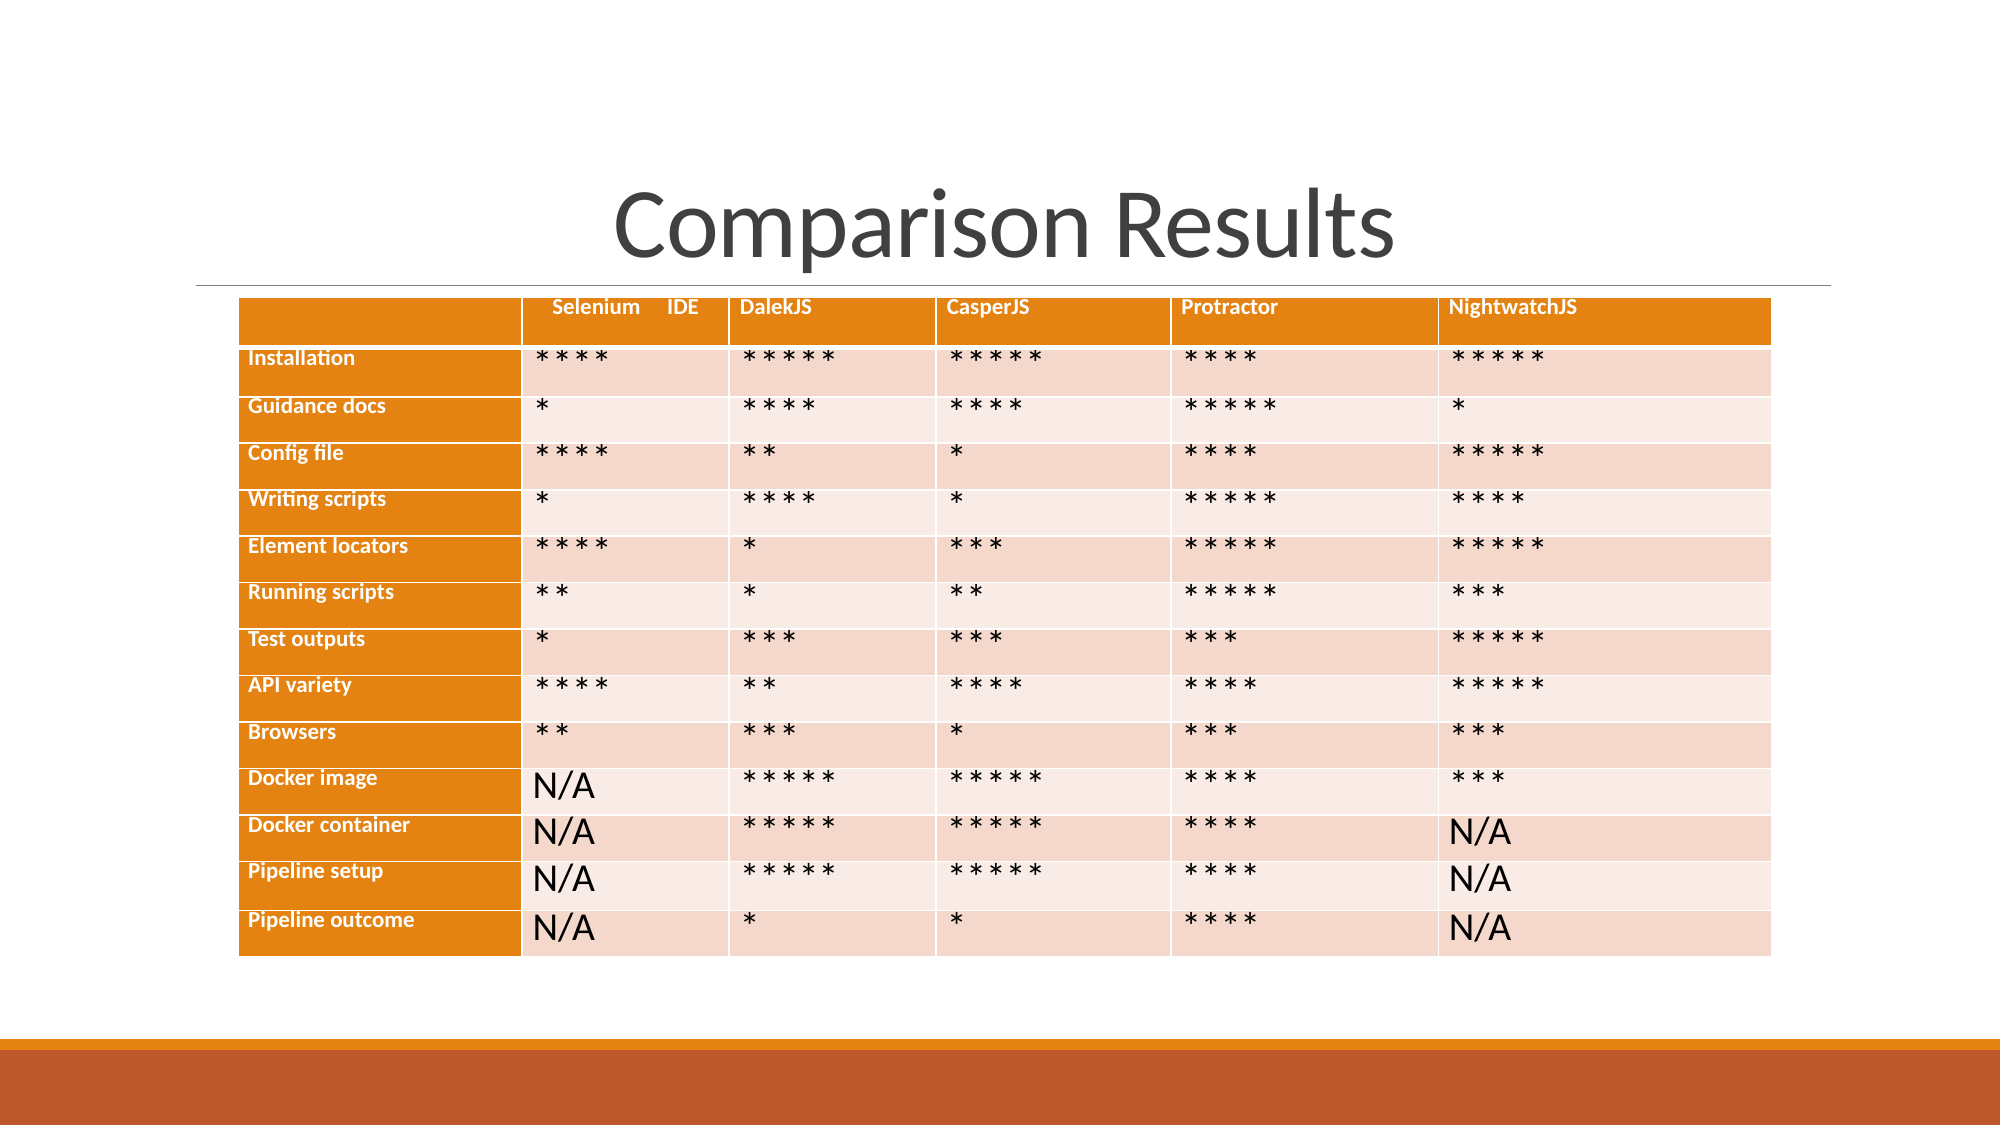

# Comparison Results
|  | Selenium IDE | DalekJS | CasperJS | Protractor | NightwatchJS |
| --- | --- | --- | --- | --- | --- |
| Installation | \*\*\*\* | \*\*\*\*\* | \*\*\*\*\* | \*\*\*\* | \*\*\*\*\* |
| Guidance docs | \* | \*\*\*\* | \*\*\*\* | \*\*\*\*\* | \* |
| Config file | \*\*\*\* | \*\* | \* | \*\*\*\* | \*\*\*\*\* |
| Writing scripts | \* | \*\*\*\* | \* | \*\*\*\*\* | \*\*\*\* |
| Element locators | \*\*\*\* | \* | \*\*\* | \*\*\*\*\* | \*\*\*\*\* |
| Running scripts | \*\* | \* | \*\* | \*\*\*\*\* | \*\*\* |
| Test outputs | \* | \*\*\* | \*\*\* | \*\*\* | \*\*\*\*\* |
| API variety | \*\*\*\* | \*\* | \*\*\*\* | \*\*\*\* | \*\*\*\*\* |
| Browsers | \*\* | \*\*\* | \* | \*\*\* | \*\*\* |
| Docker image | N/A | \*\*\*\*\* | \*\*\*\*\* | \*\*\*\* | \*\*\* |
| Docker container | N/A | \*\*\*\*\* | \*\*\*\*\* | \*\*\*\* | N/A |
| Pipeline setup | N/A | \*\*\*\*\* | \*\*\*\*\* | \*\*\*\* | N/A |
| Pipeline outcome | N/A | \* | \* | \*\*\*\* | N/A |